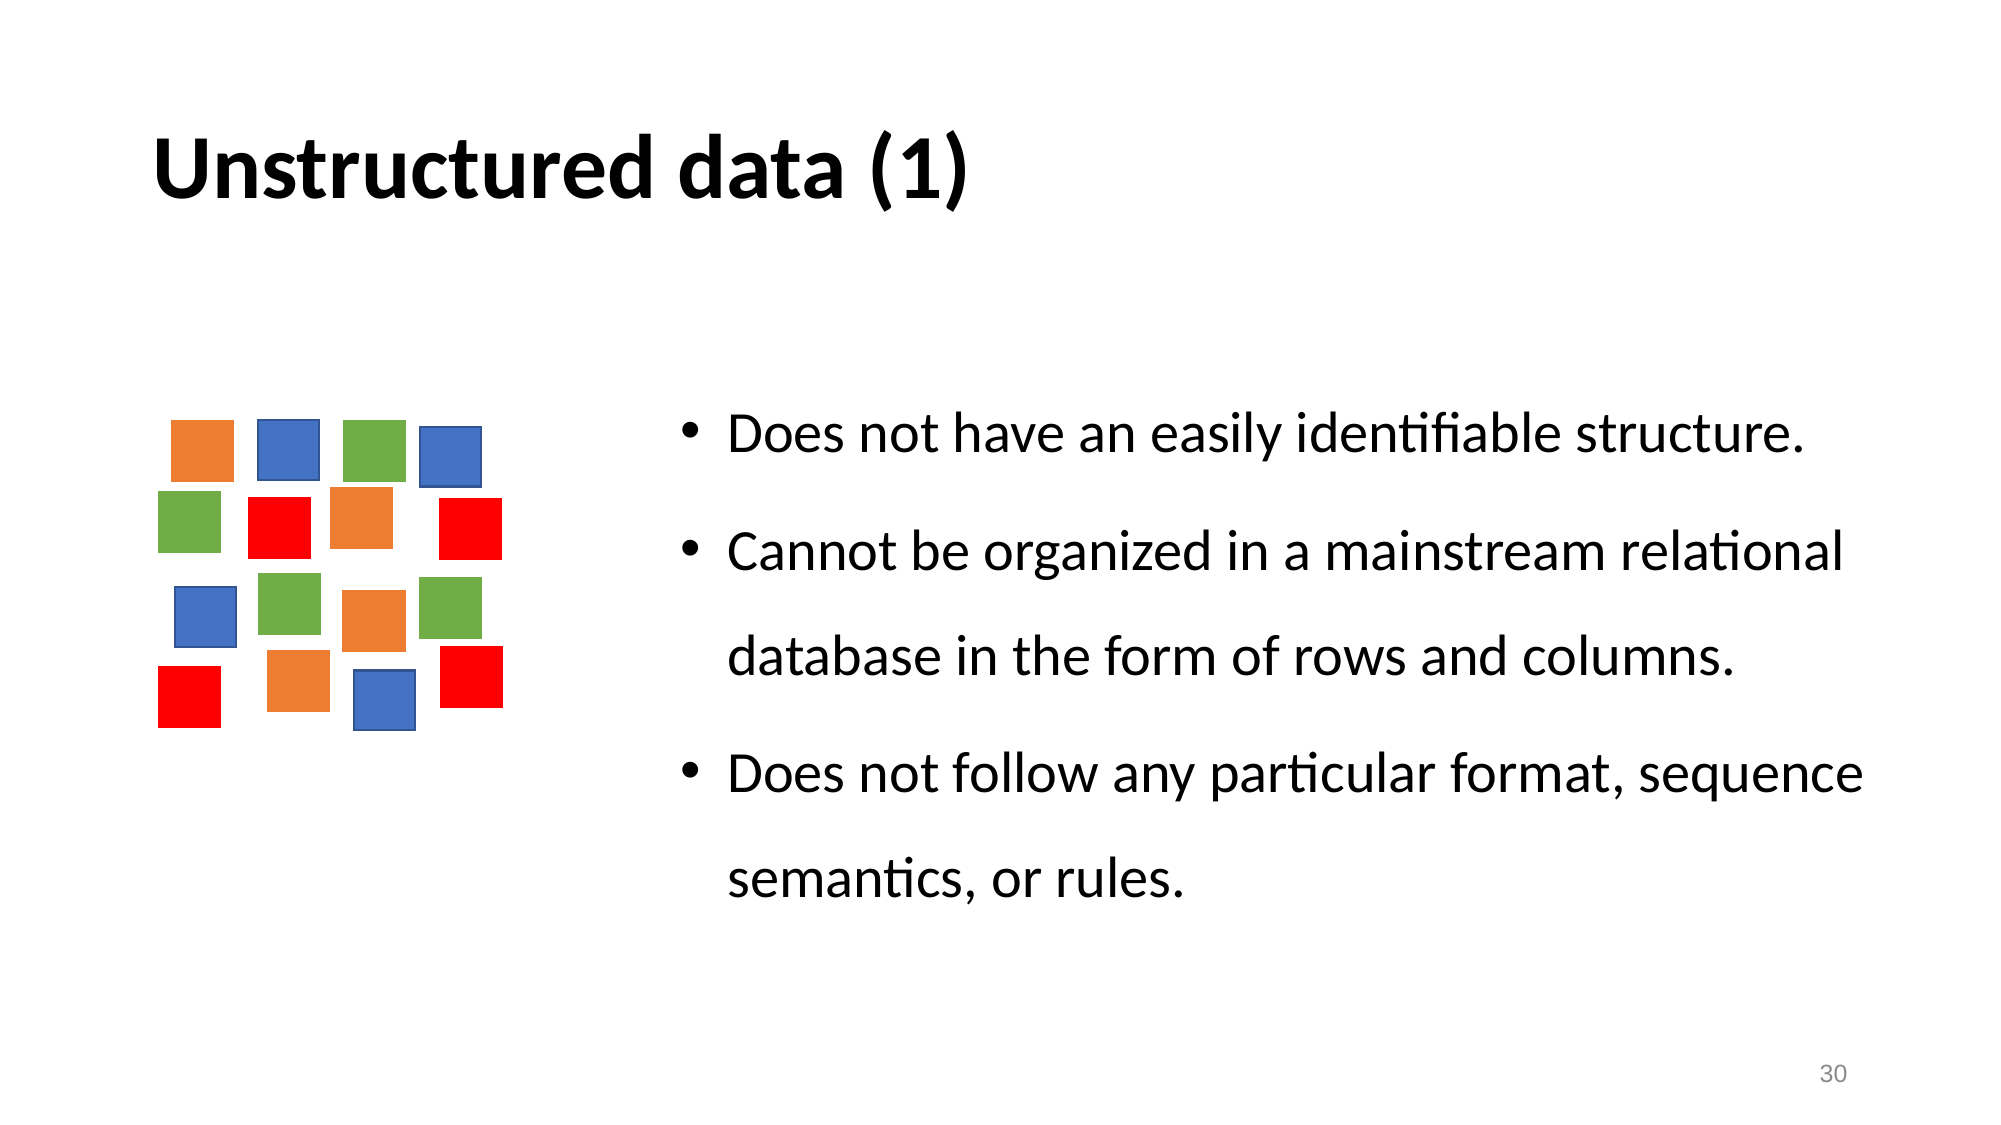

# Unstructured data (1)
Does not have an easily identifiable structure.
Cannot be organized in a mainstream relational database in the form of rows and columns.
Does not follow any particular format, sequence semantics, or rules.

30